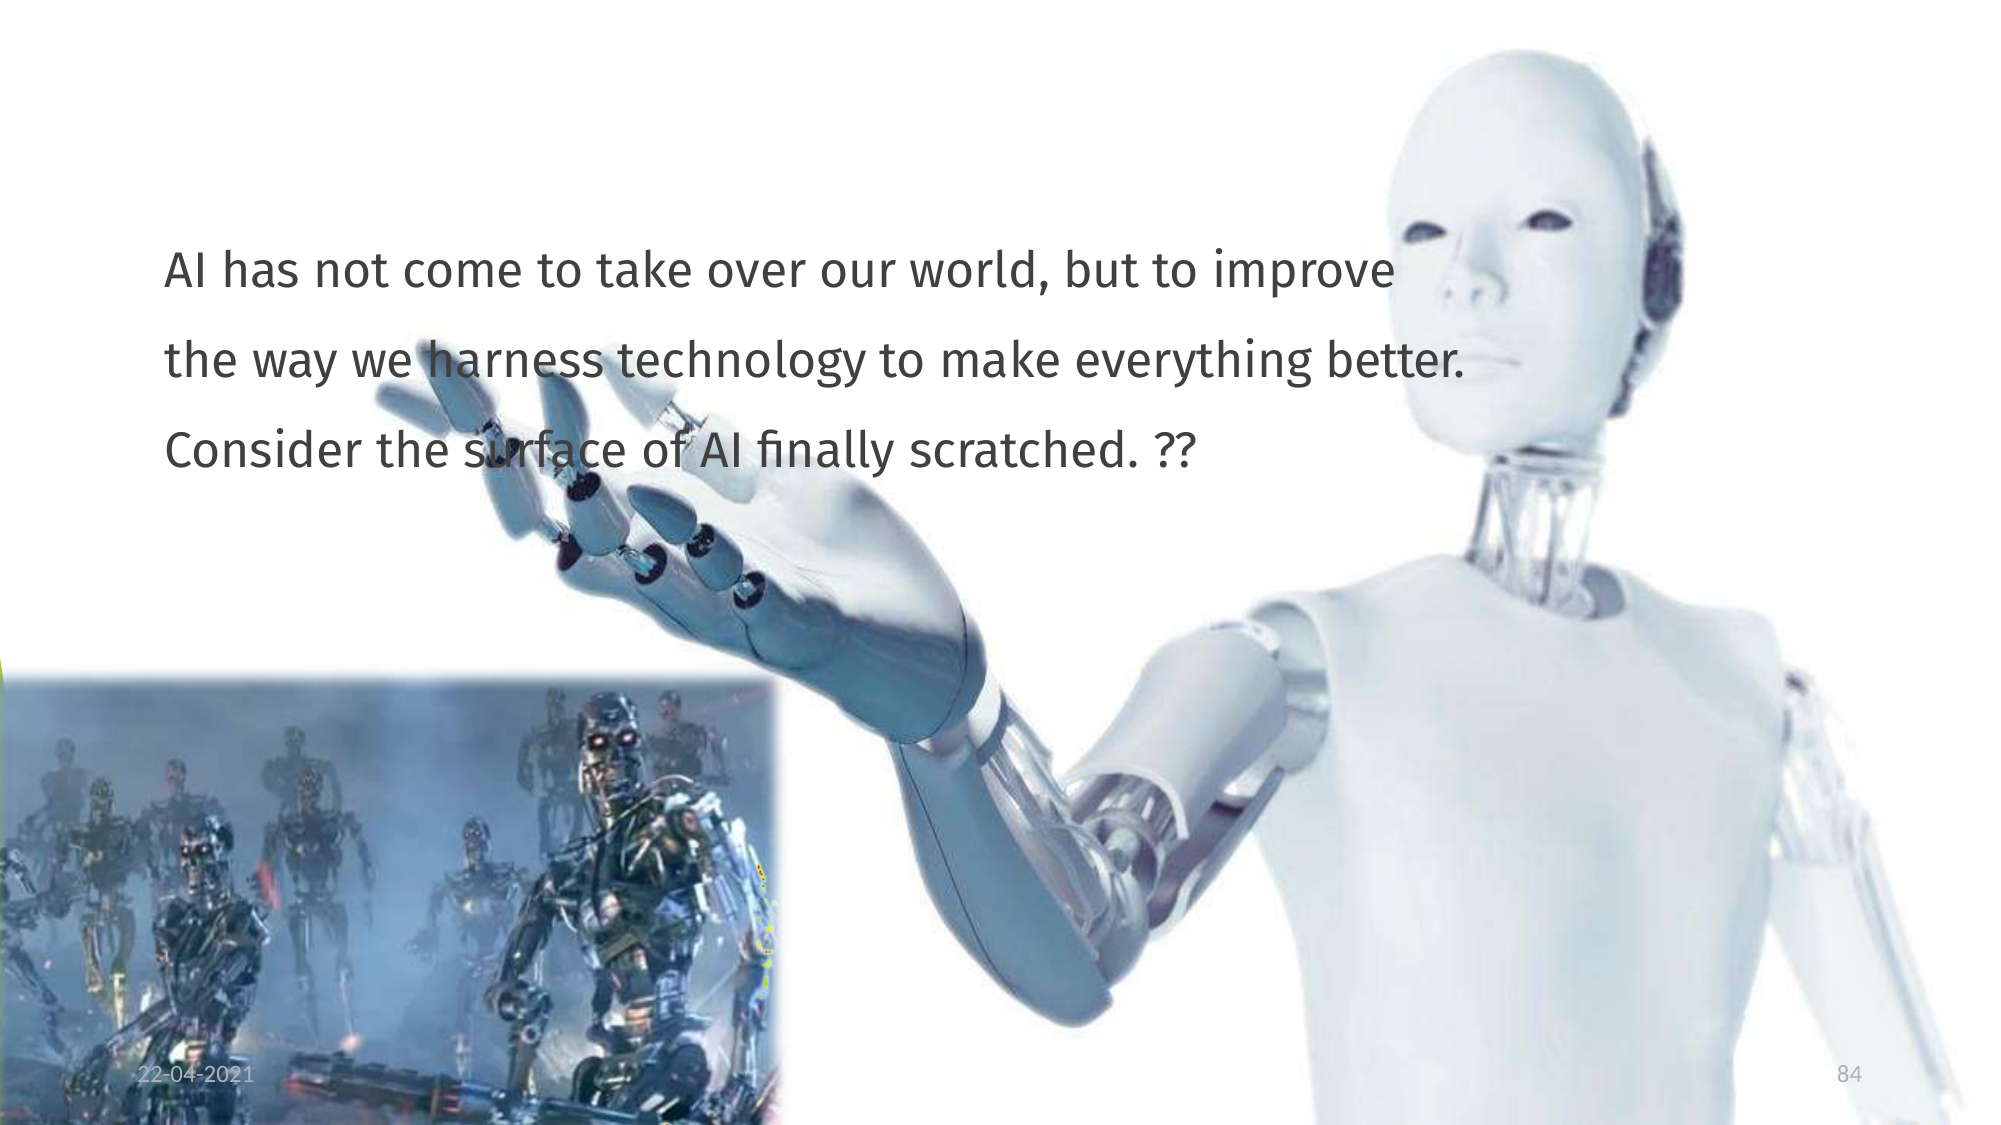

AI has not come to take over our world, but to improve  the way we harness technology to make everything better.  Consider the surface of AI finally scratched. ??

22-04-2021
84